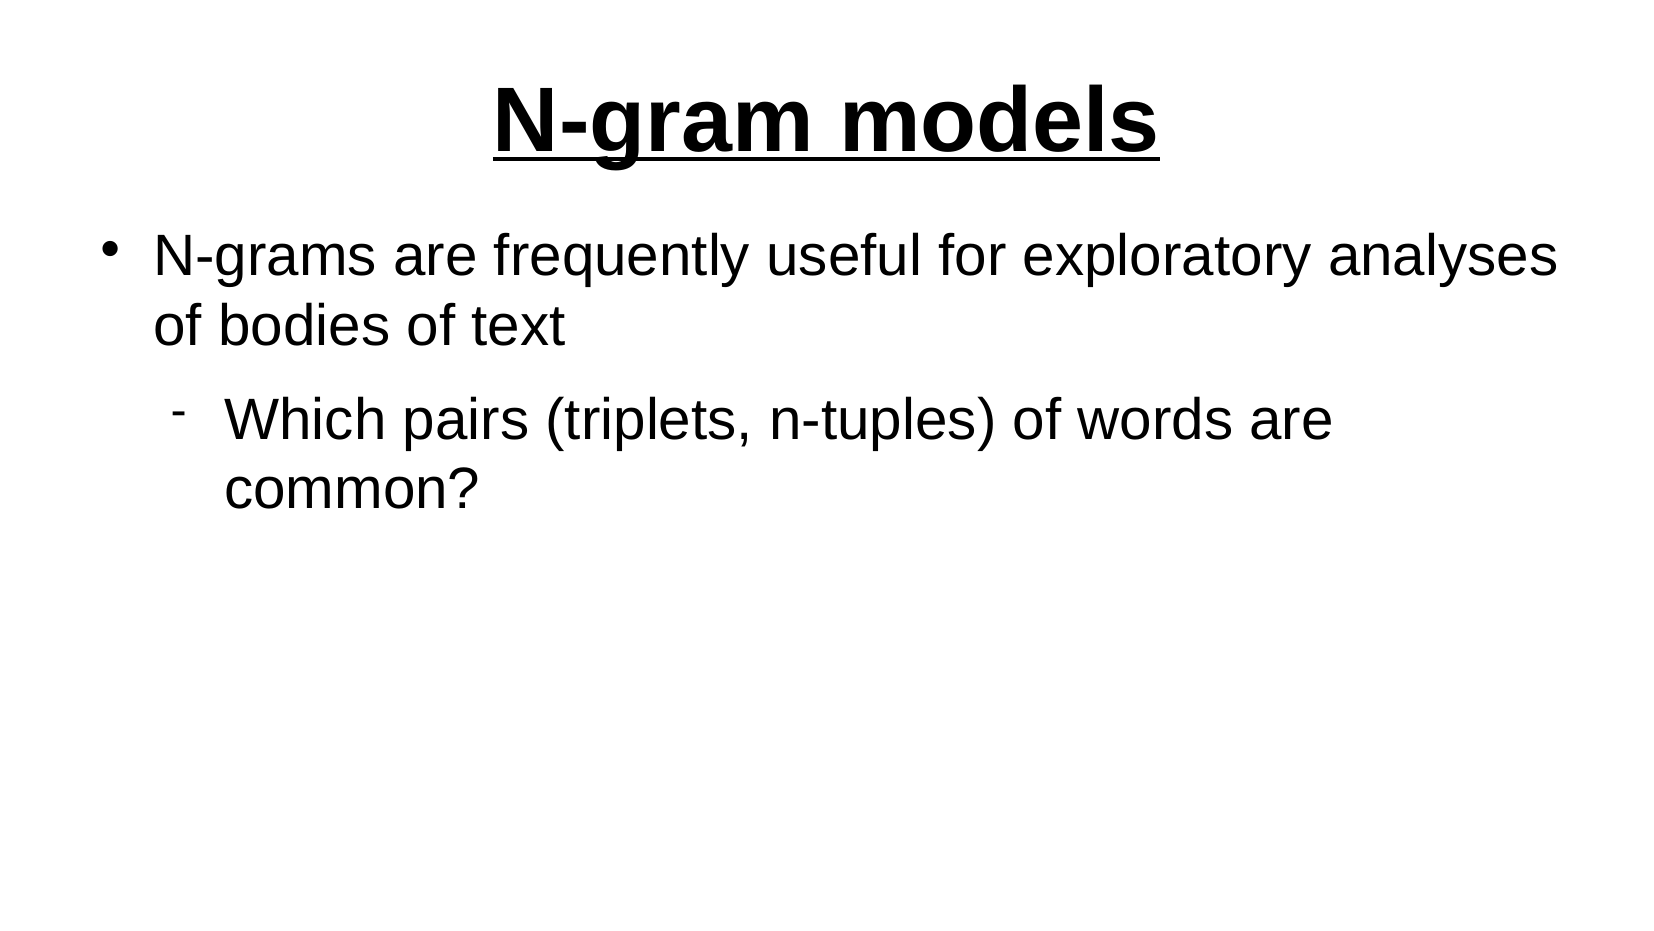

N-gram models
N-grams are frequently useful for exploratory analyses of bodies of text
Which pairs (triplets, n-tuples) of words are common?